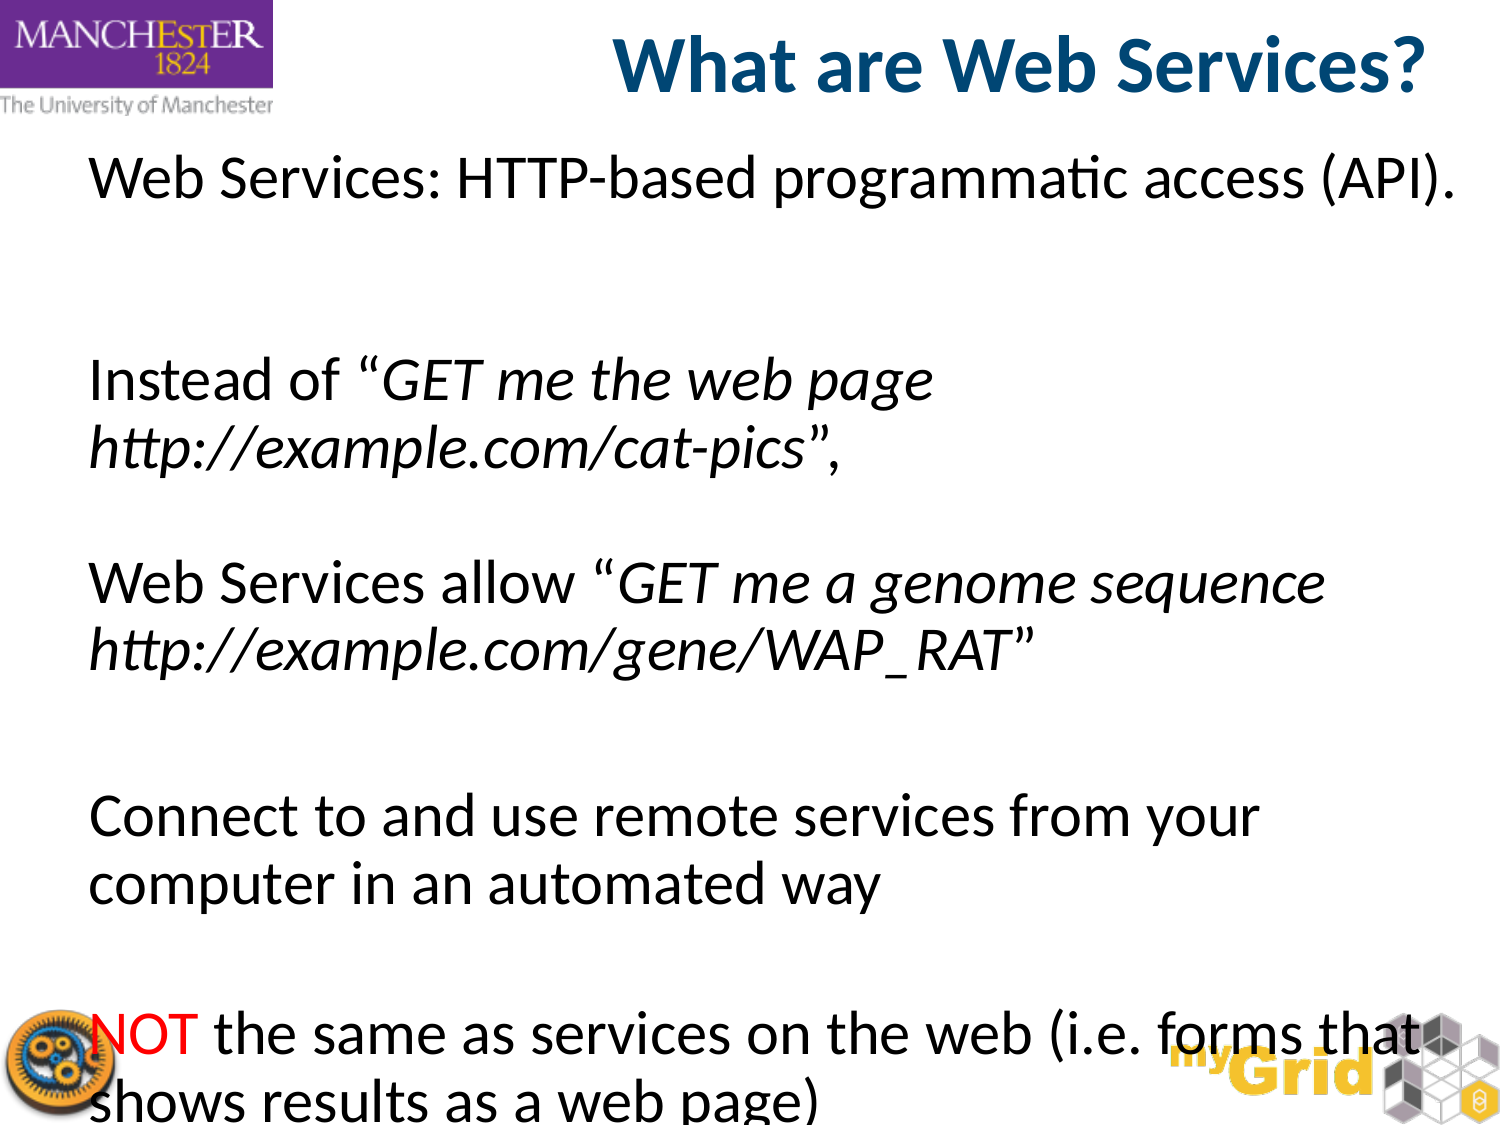

What are Web Services?
	Web Services: HTTP-based programmatic access (API).
Instead of “GET me the web page http://example.com/cat-pics”,
Web Services allow “GET me a genome sequence http://example.com/gene/WAP_RAT”

    Connect to and use remote services from your computer in an automated way
	NOT the same as services on the web (i.e. forms that shows results as a web page)